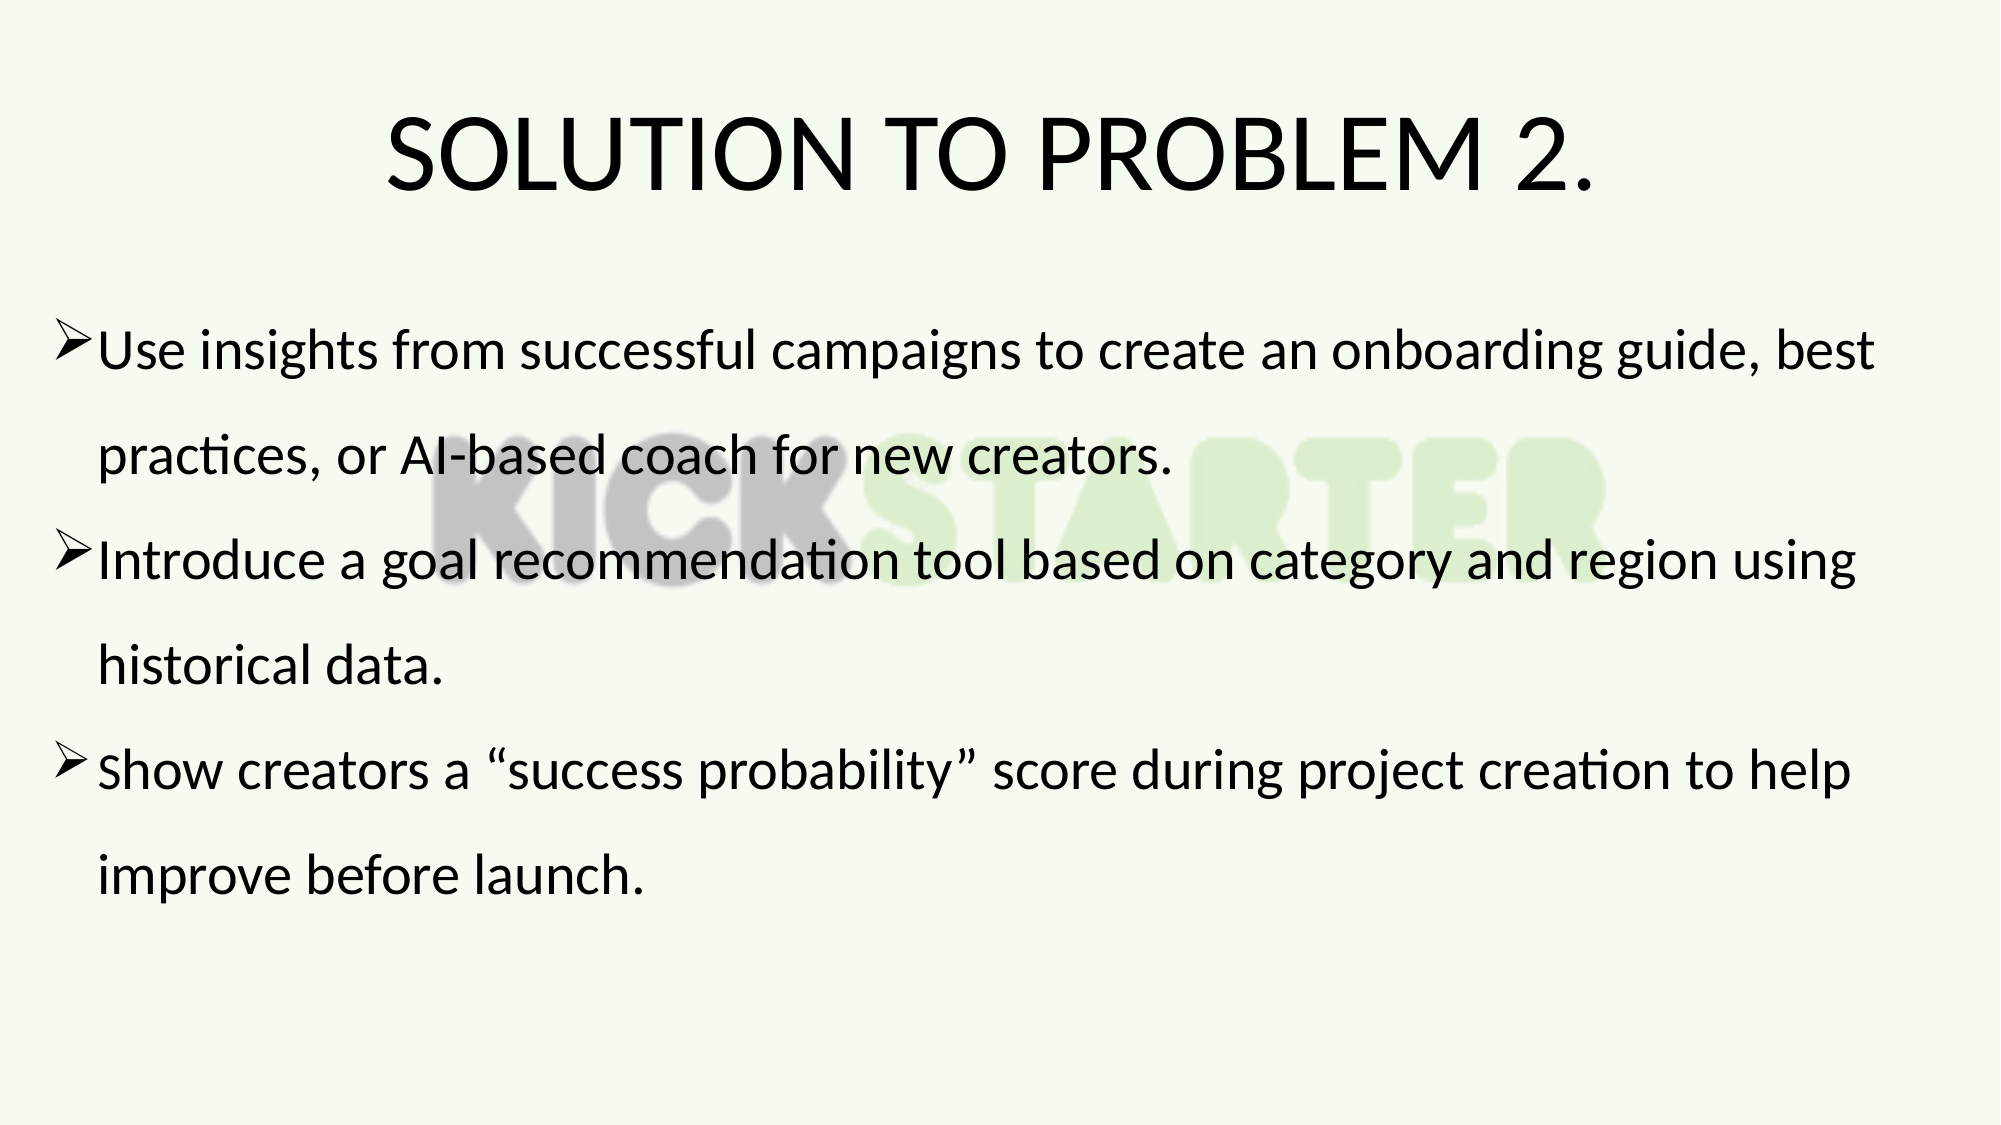

SOLUTION TO PROBLEM 2.
Use insights from successful campaigns to create an onboarding guide, best practices, or AI-based coach for new creators.
Introduce a goal recommendation tool based on category and region using historical data.
Show creators a “success probability” score during project creation to help improve before launch.